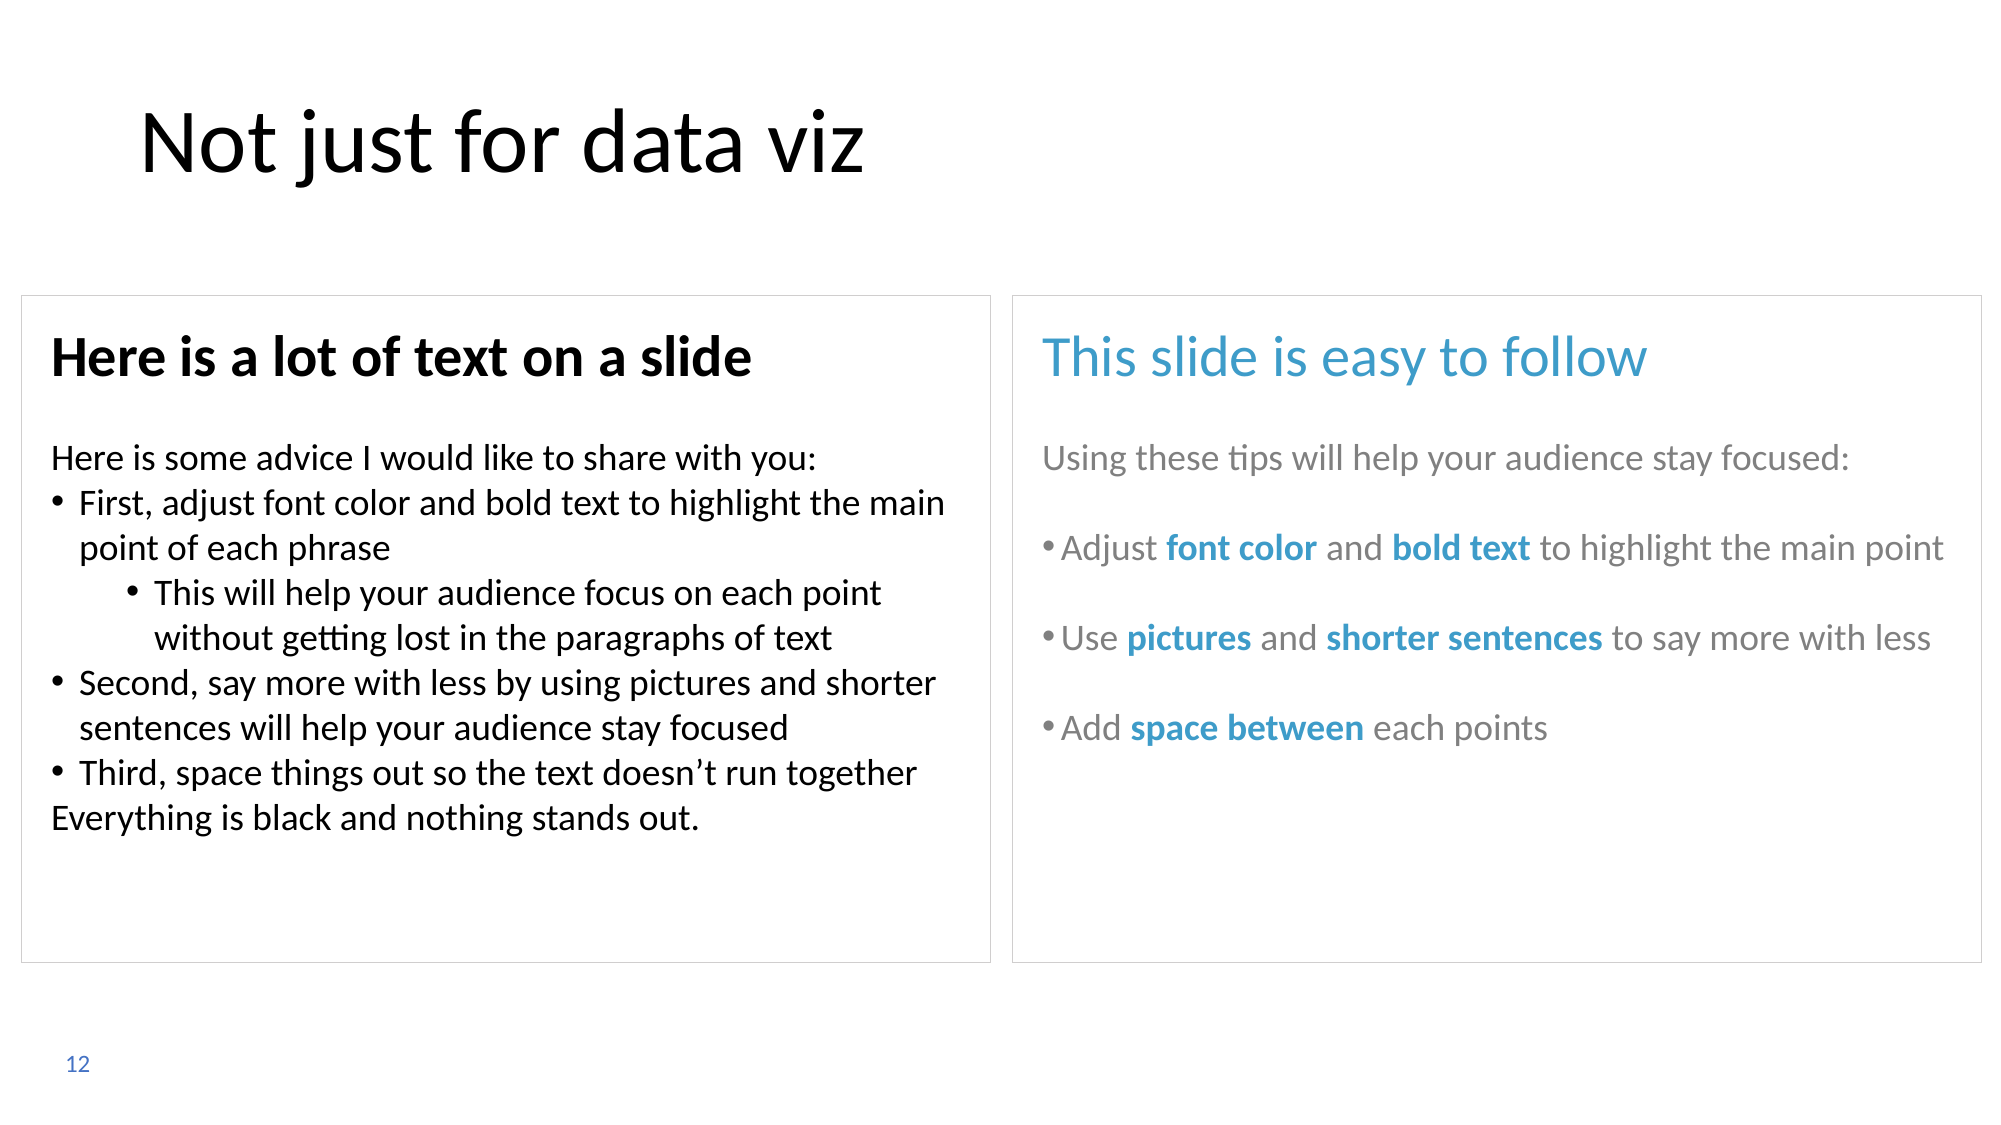

# Not just for data viz
Here is a lot of text on a slide

Here is some advice I would like to share with you:
First, adjust font color and bold text to highlight the main point of each phrase
This will help your audience focus on each point without getting lost in the paragraphs of text
Second, say more with less by using pictures and shorter sentences will help your audience stay focused
Third, space things out so the text doesn’t run together
Everything is black and nothing stands out.
This slide is easy to follow

Using these tips will help your audience stay focused:
Adjust font color and bold text to highlight the main point

Use pictures and shorter sentences to say more with less

Add space between each points